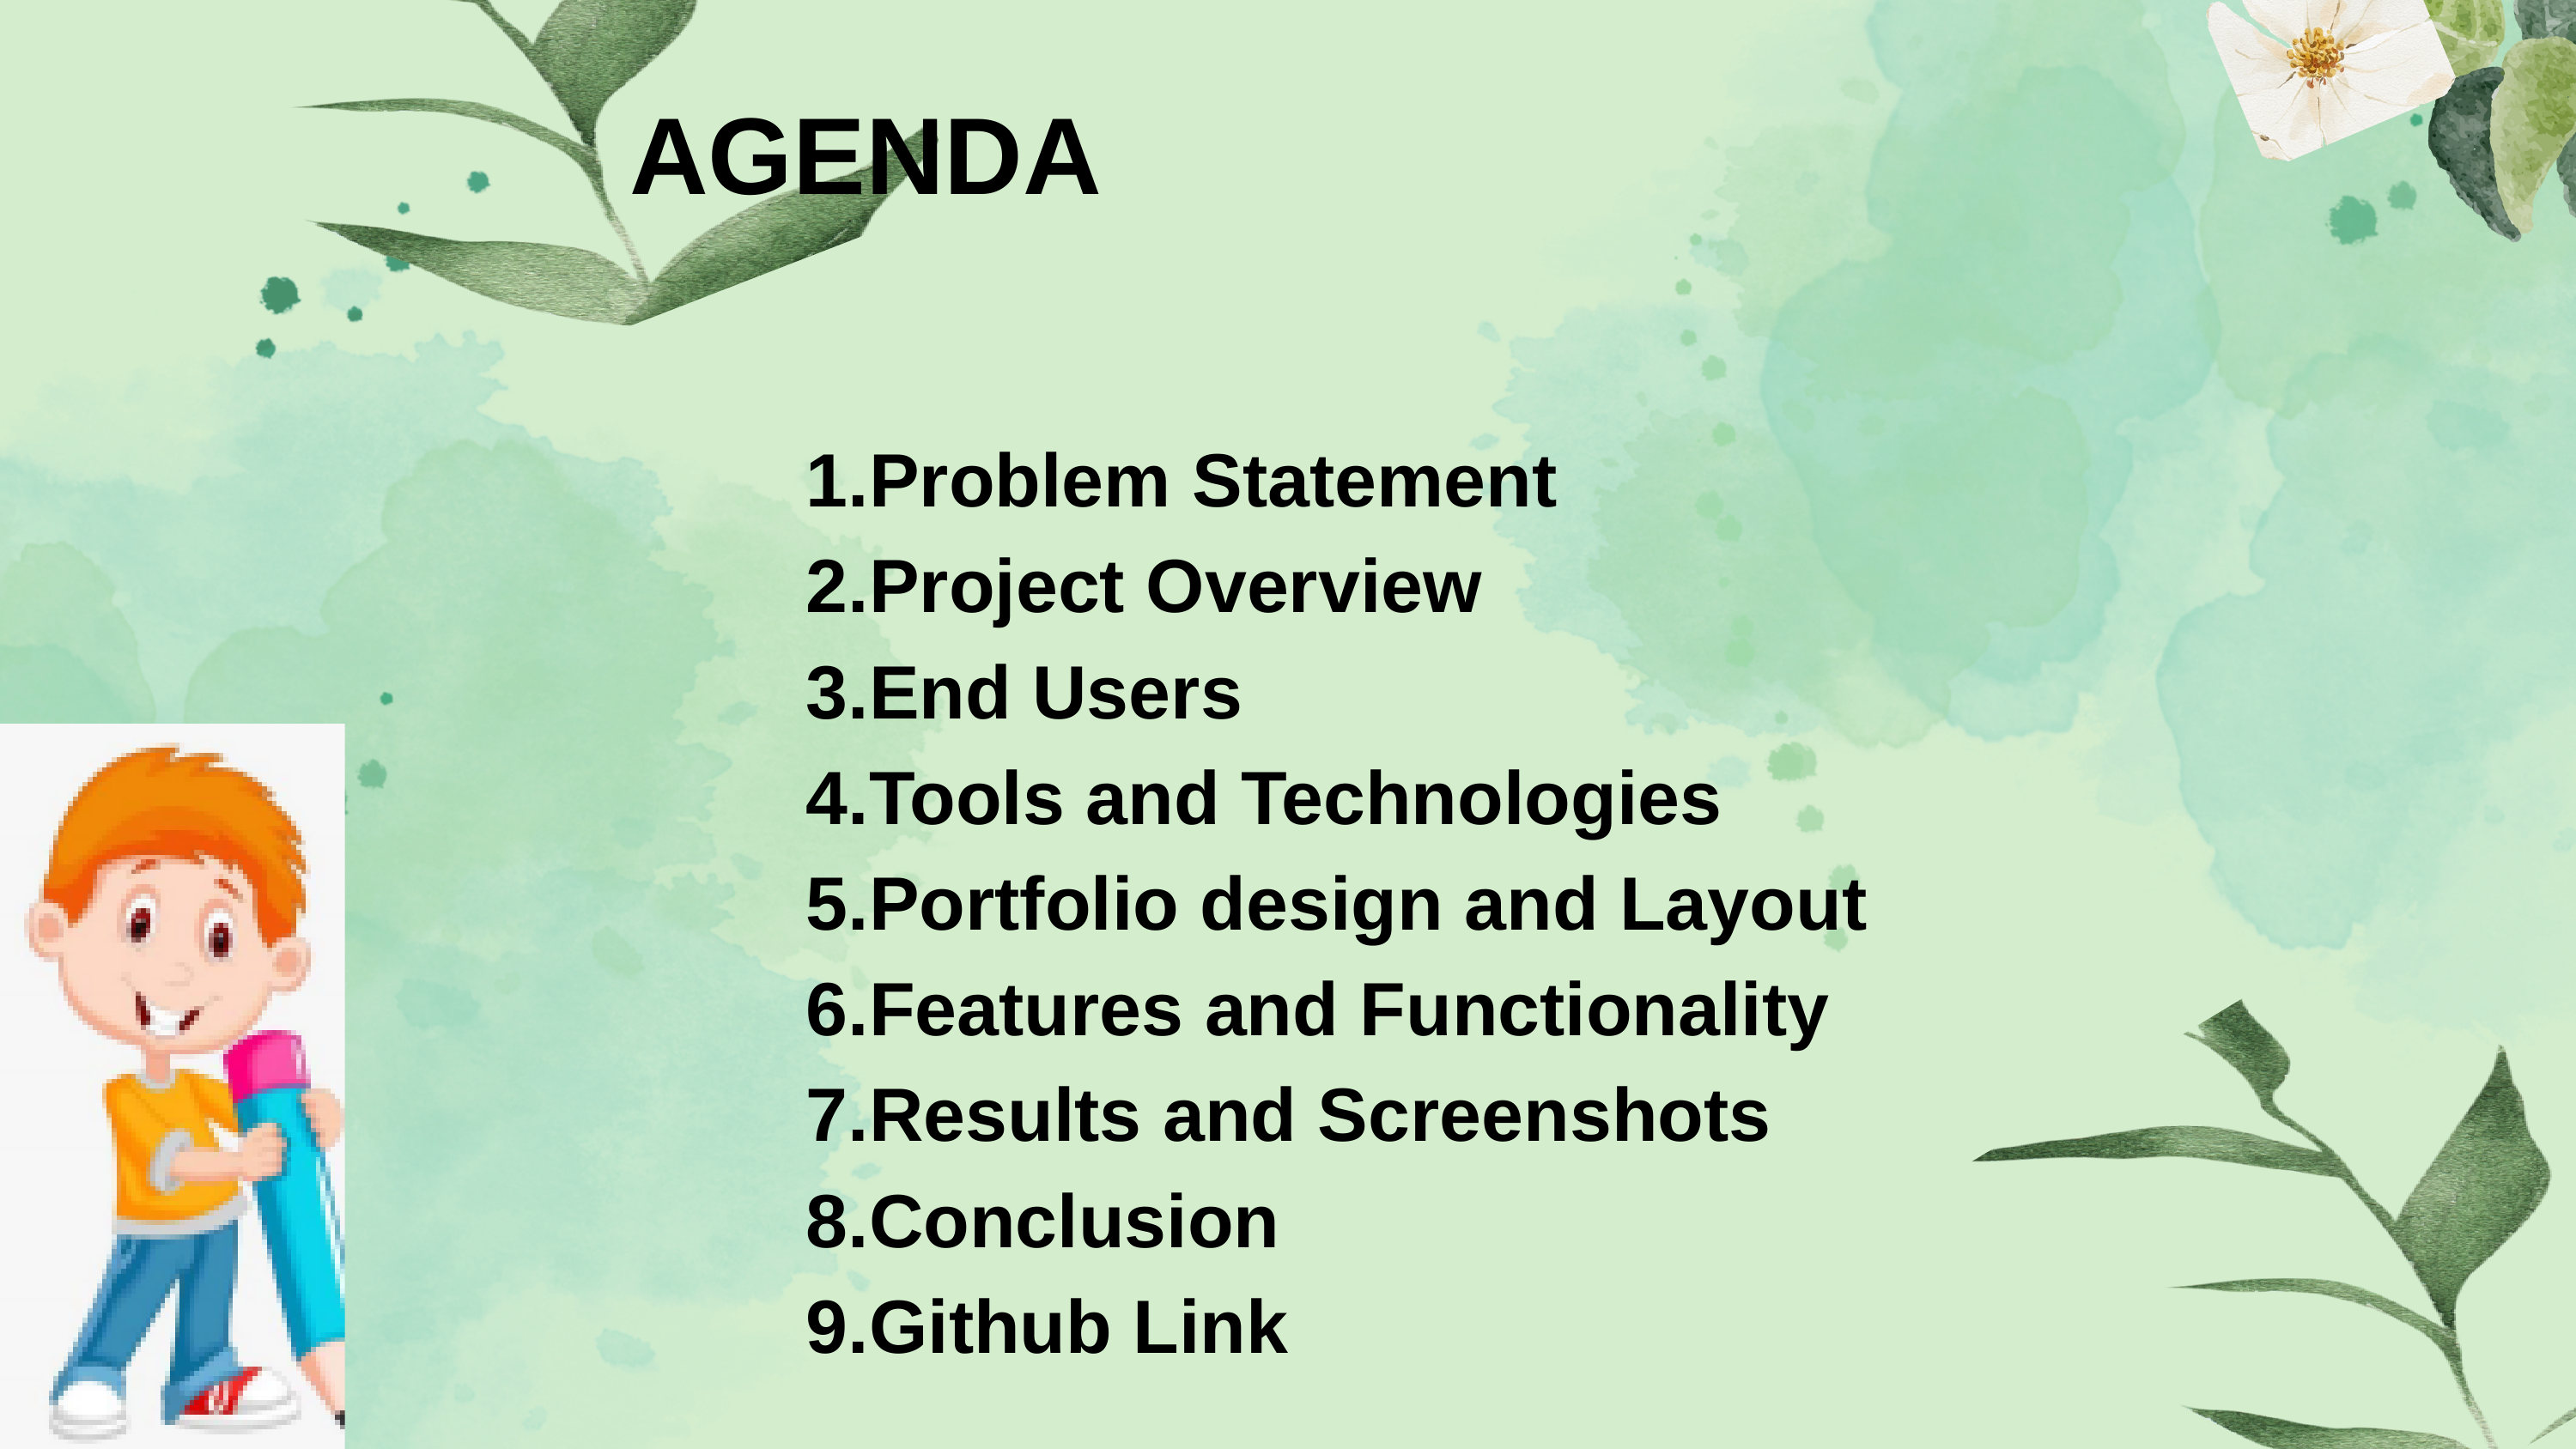

AGENDA

1.Problem Statement
2.Project Overview
3.End Users
4.Tools and Technologies
5.Portfolio design and Layout
6.Features and Functionality
7.Results and Screenshots
8.Conclusion
9.Github Link